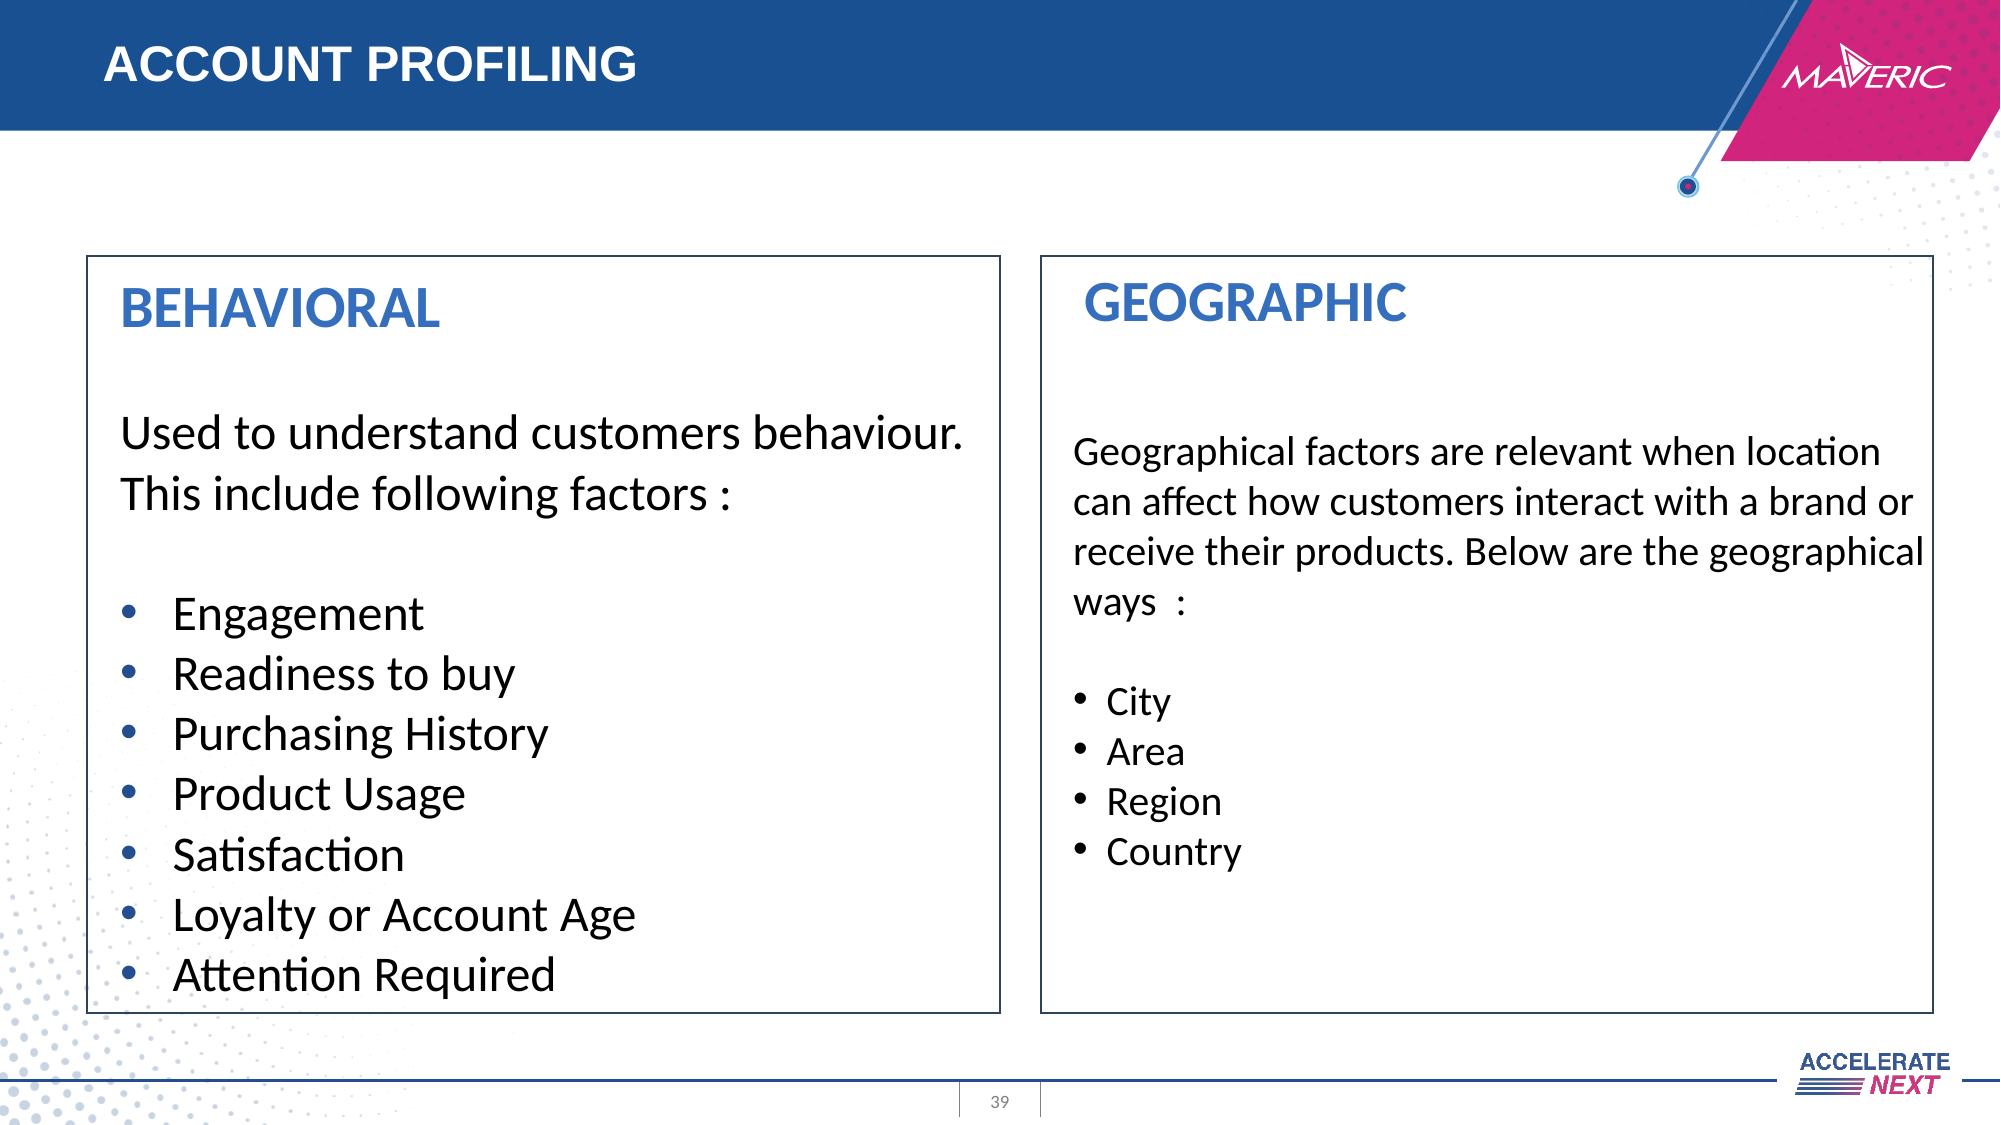

# ACCOUNT PROFILING

 GEOGRAPHIC

Geographical factors are relevant when location can affect how customers interact with a brand or receive their products. Below are the geographical
ways  :

  City
  Area
  Region
  Country

BEHAVIORAL

Used to understand customers behaviour.
This include following factors :

Engagement
Readiness to buy
Purchasing History
Product Usage
Satisfaction
Loyalty or Account Age
Attention Required
39